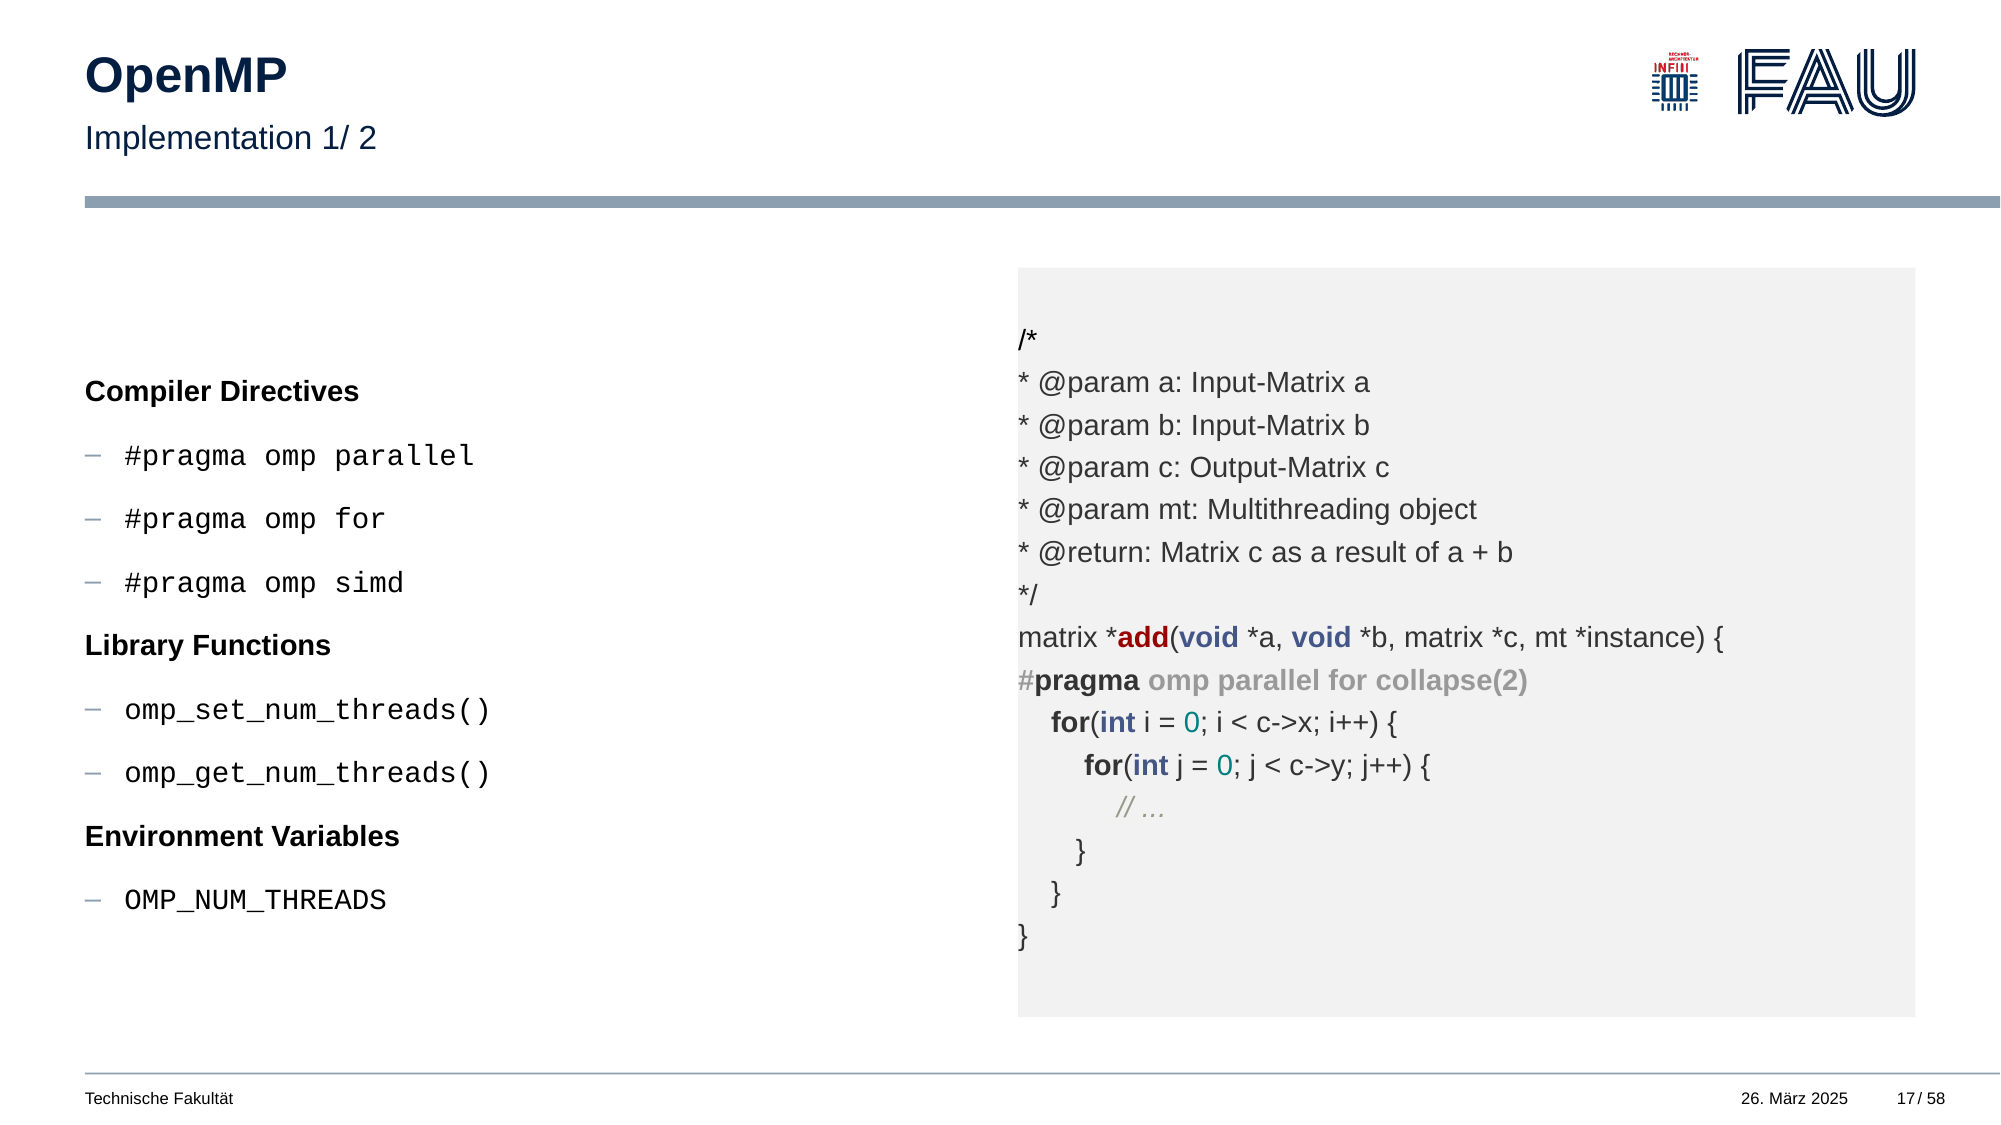

# OpenMP
Implementation 1/ 2
Compiler Directives
#pragma omp parallel
#pragma omp for
#pragma omp simd
Library Functions
omp_set_num_threads()
omp_get_num_threads()
Environment Variables
OMP_NUM_THREADS
/*
* @param a: Input-Matrix a
* @param b: Input-Matrix b
* @param c: Output-Matrix c
* @param mt: Multithreading object
* @return: Matrix c as a result of a + b
*/
matrix *add(void *a, void *b, matrix *c, mt *instance) {
#pragma omp parallel for collapse(2)
    for(int i = 0; i < c->x; i++) {
        for(int j = 0; j < c->y; j++) {
            // ...
       }
    }
}
Technische Fakultät
26. März 2025
17